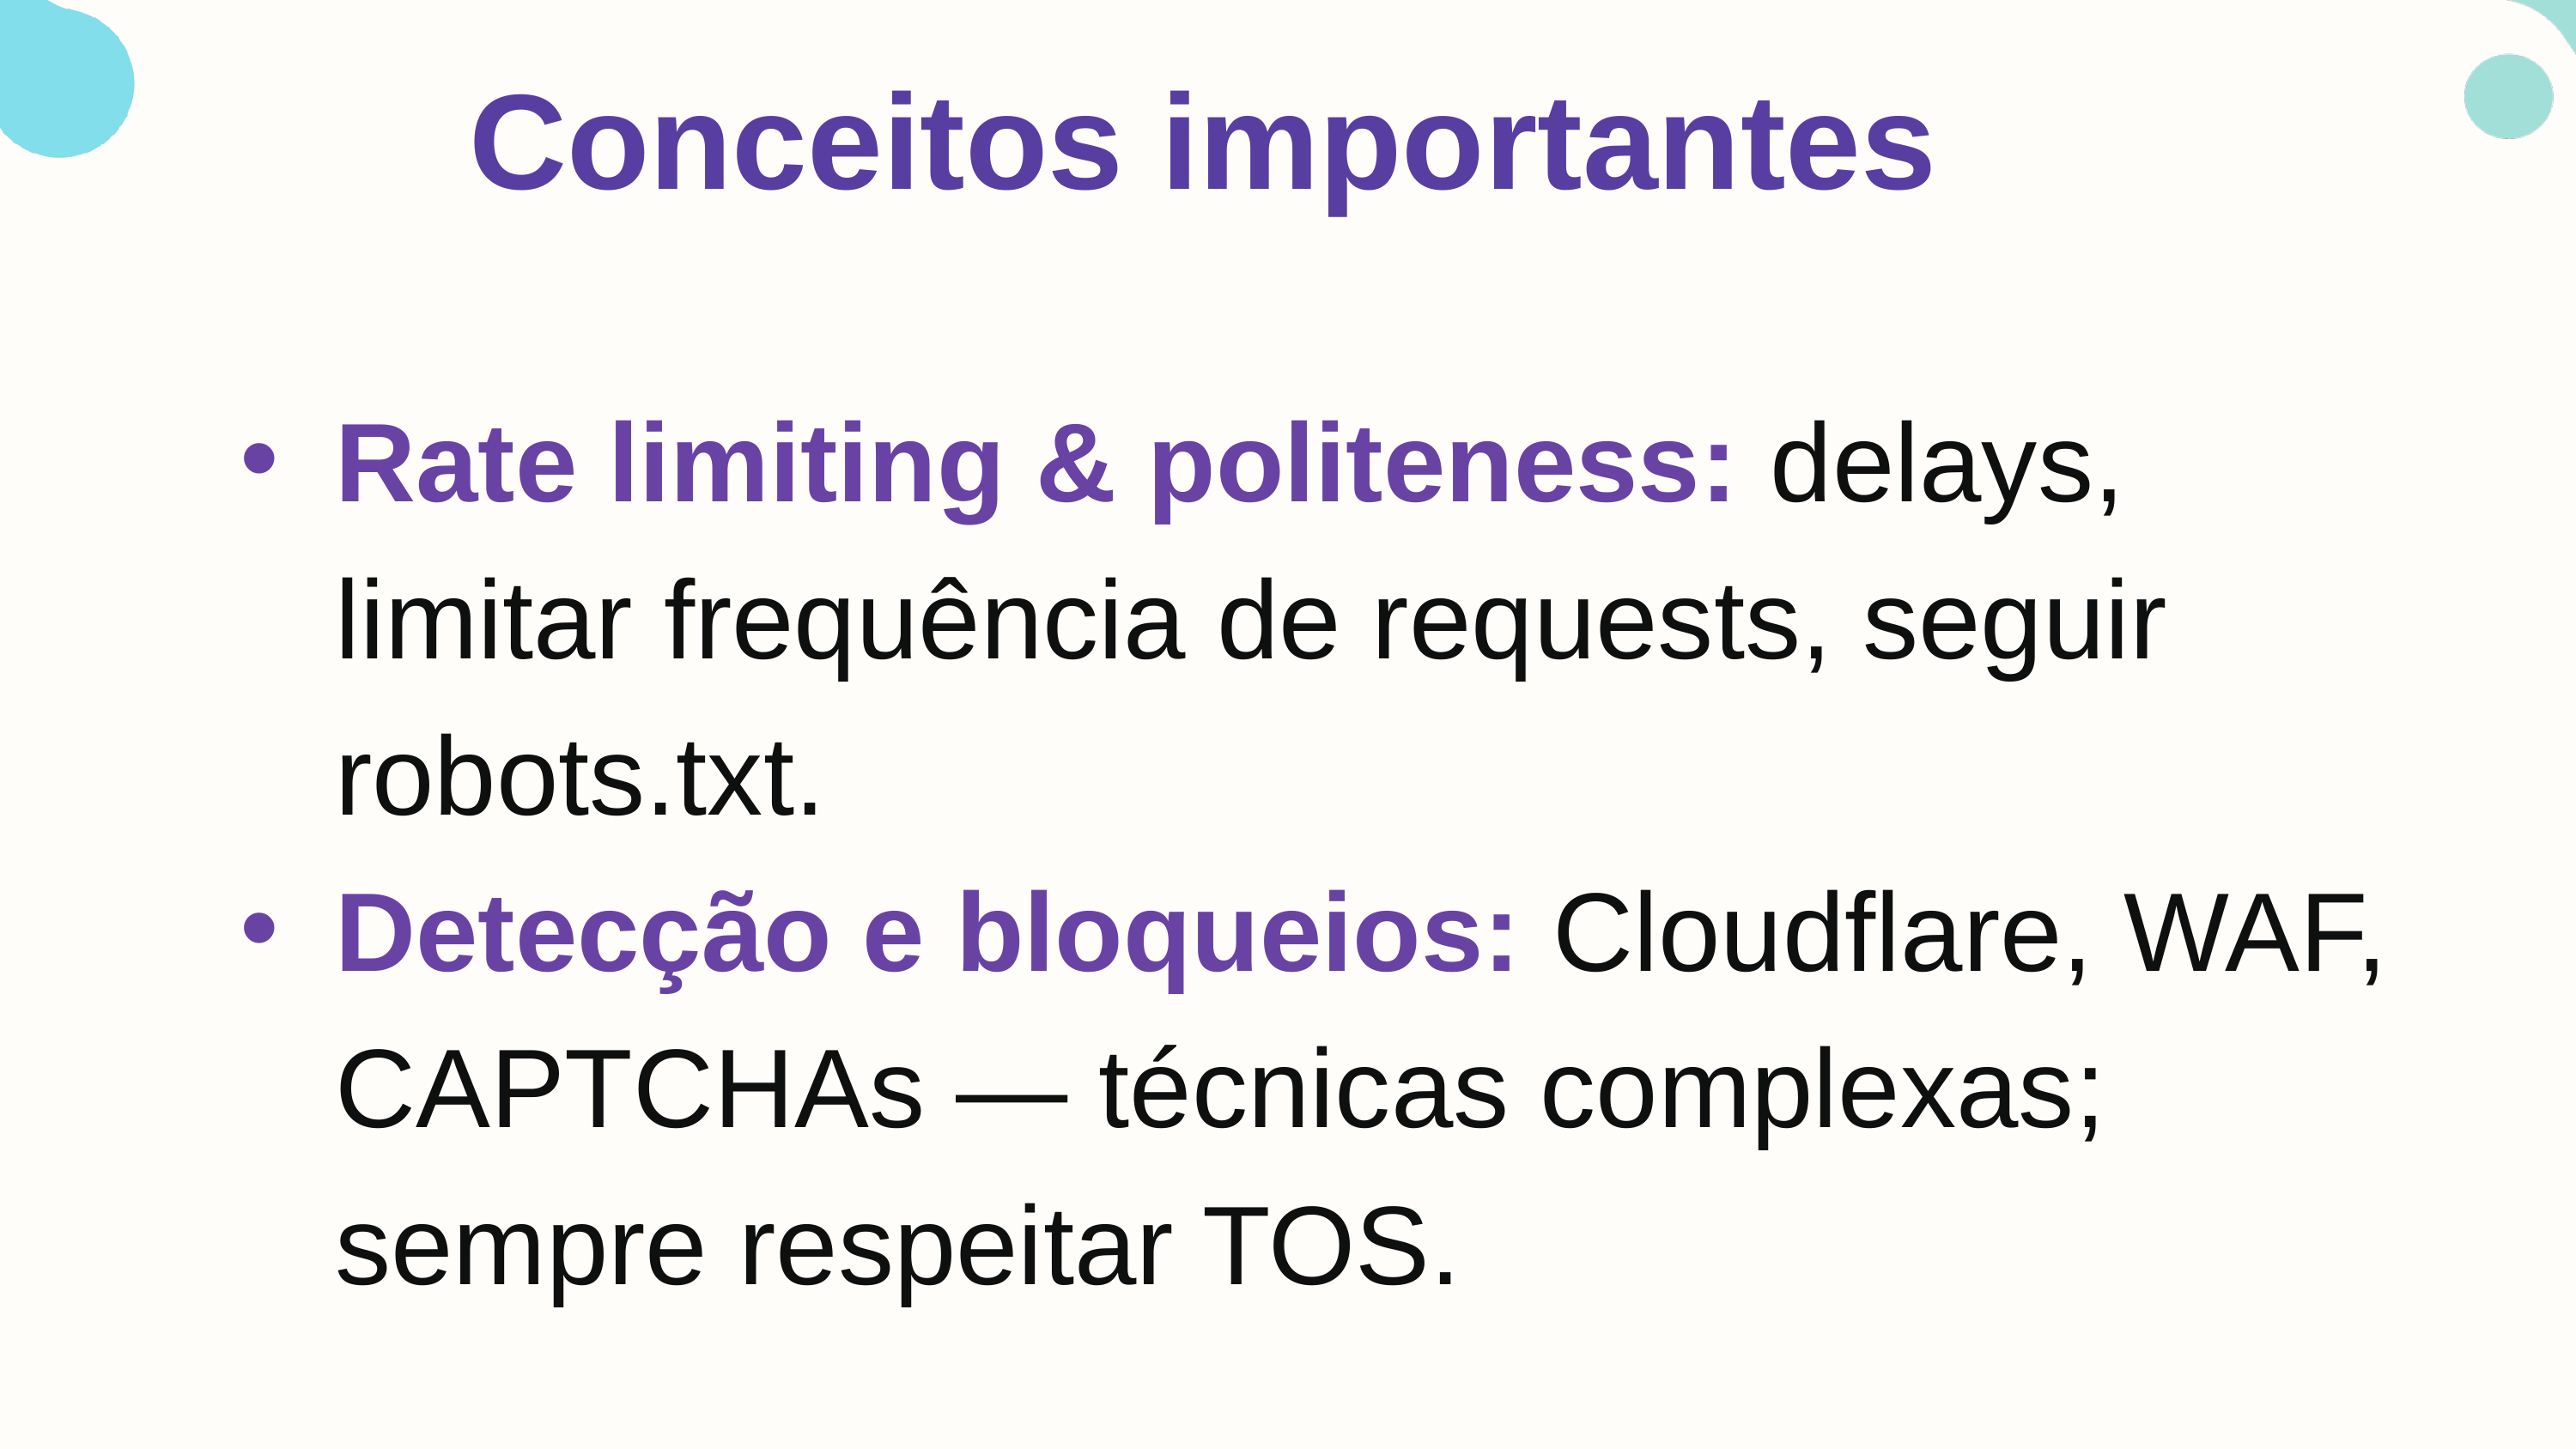

Conceitos importantes
Rate limiting & politeness: delays, limitar frequência de requests, seguir robots.txt.
Detecção e bloqueios: Cloudflare, WAF, CAPTCHAs — técnicas complexas; sempre respeitar TOS.